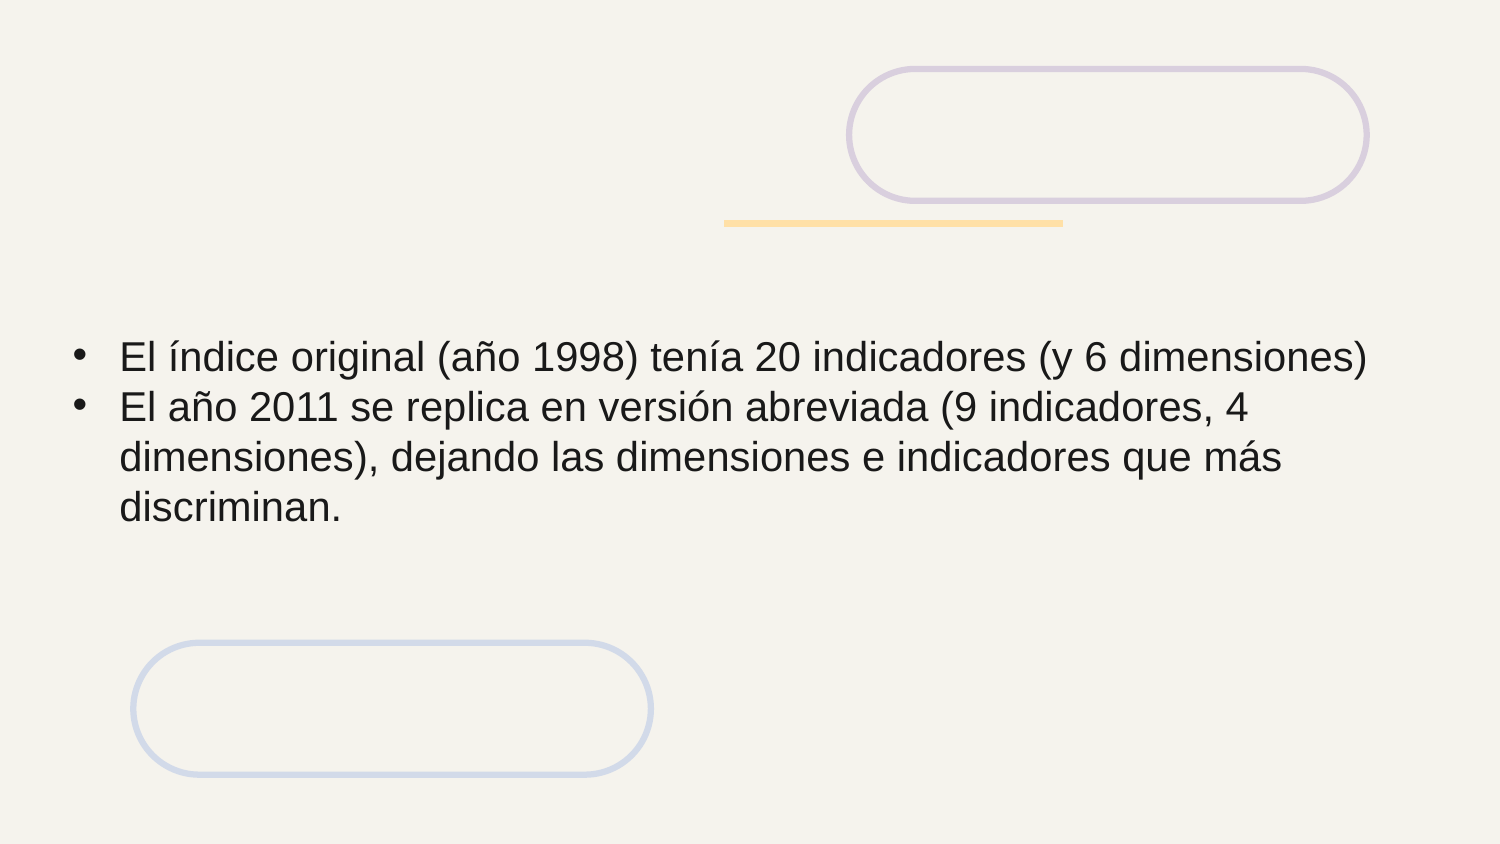

El índice original (año 1998) tenía 20 indicadores (y 6 dimensiones)
El año 2011 se replica en versión abreviada (9 indicadores, 4 dimensiones), dejando las dimensiones e indicadores que más discriminan.